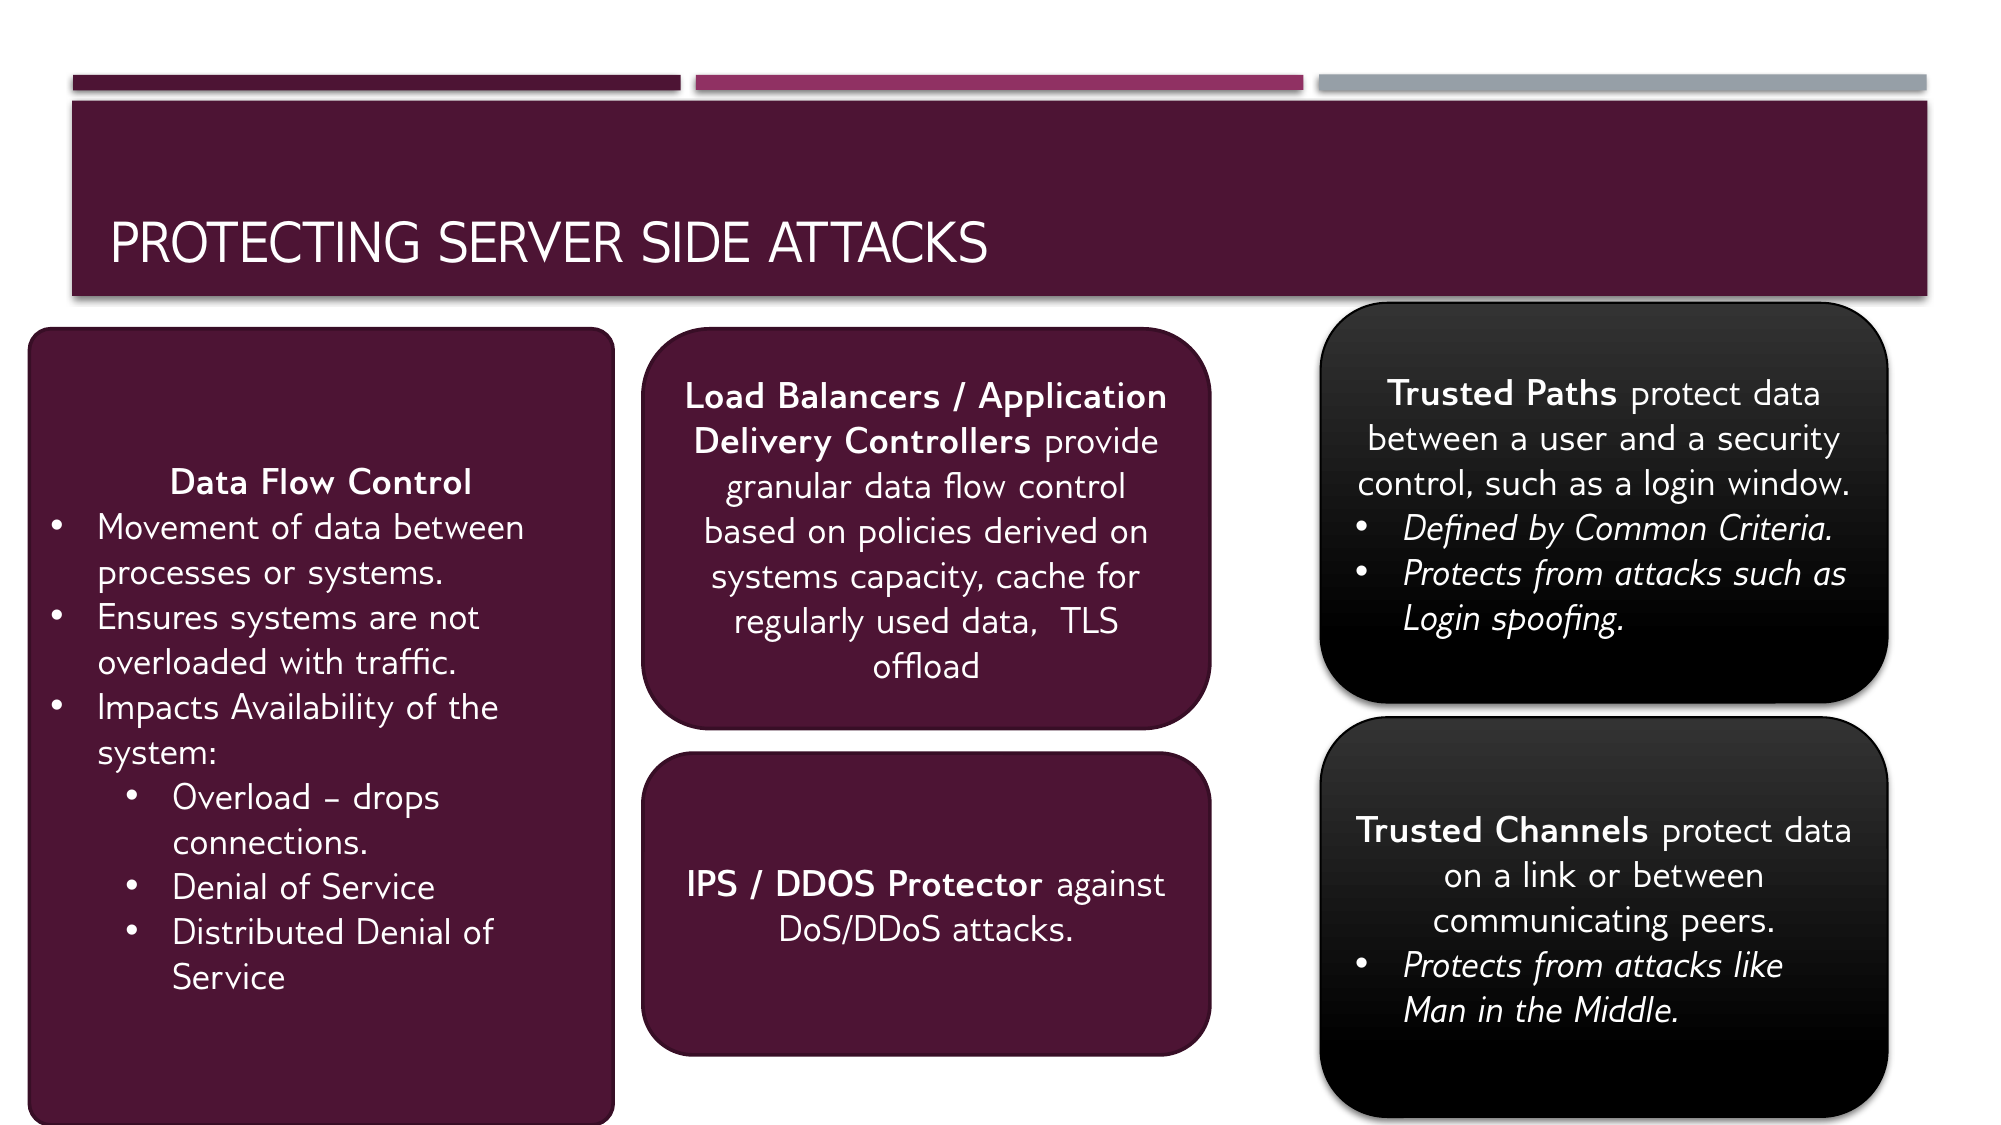

# Protecting server side attacks
Trusted Paths protect data between a user and a security control, such as a login window.
Defined by Common Criteria.
Protects from attacks such as Login spoofing.
Load Balancers / Application Delivery Controllers provide granular data flow control based on policies derived on systems capacity, cache for regularly used data,  TLS offload
Data Flow Control
Movement of data between processes or systems.
Ensures systems are not overloaded with traffic.
Impacts Availability of the system:
Overload – drops connections.
Denial of Service
Distributed Denial of Service
Trusted Channels protect data on a link or between communicating peers.
Protects from attacks like Man in the Middle.
IPS / DDOS Protector against DoS/DDoS attacks.